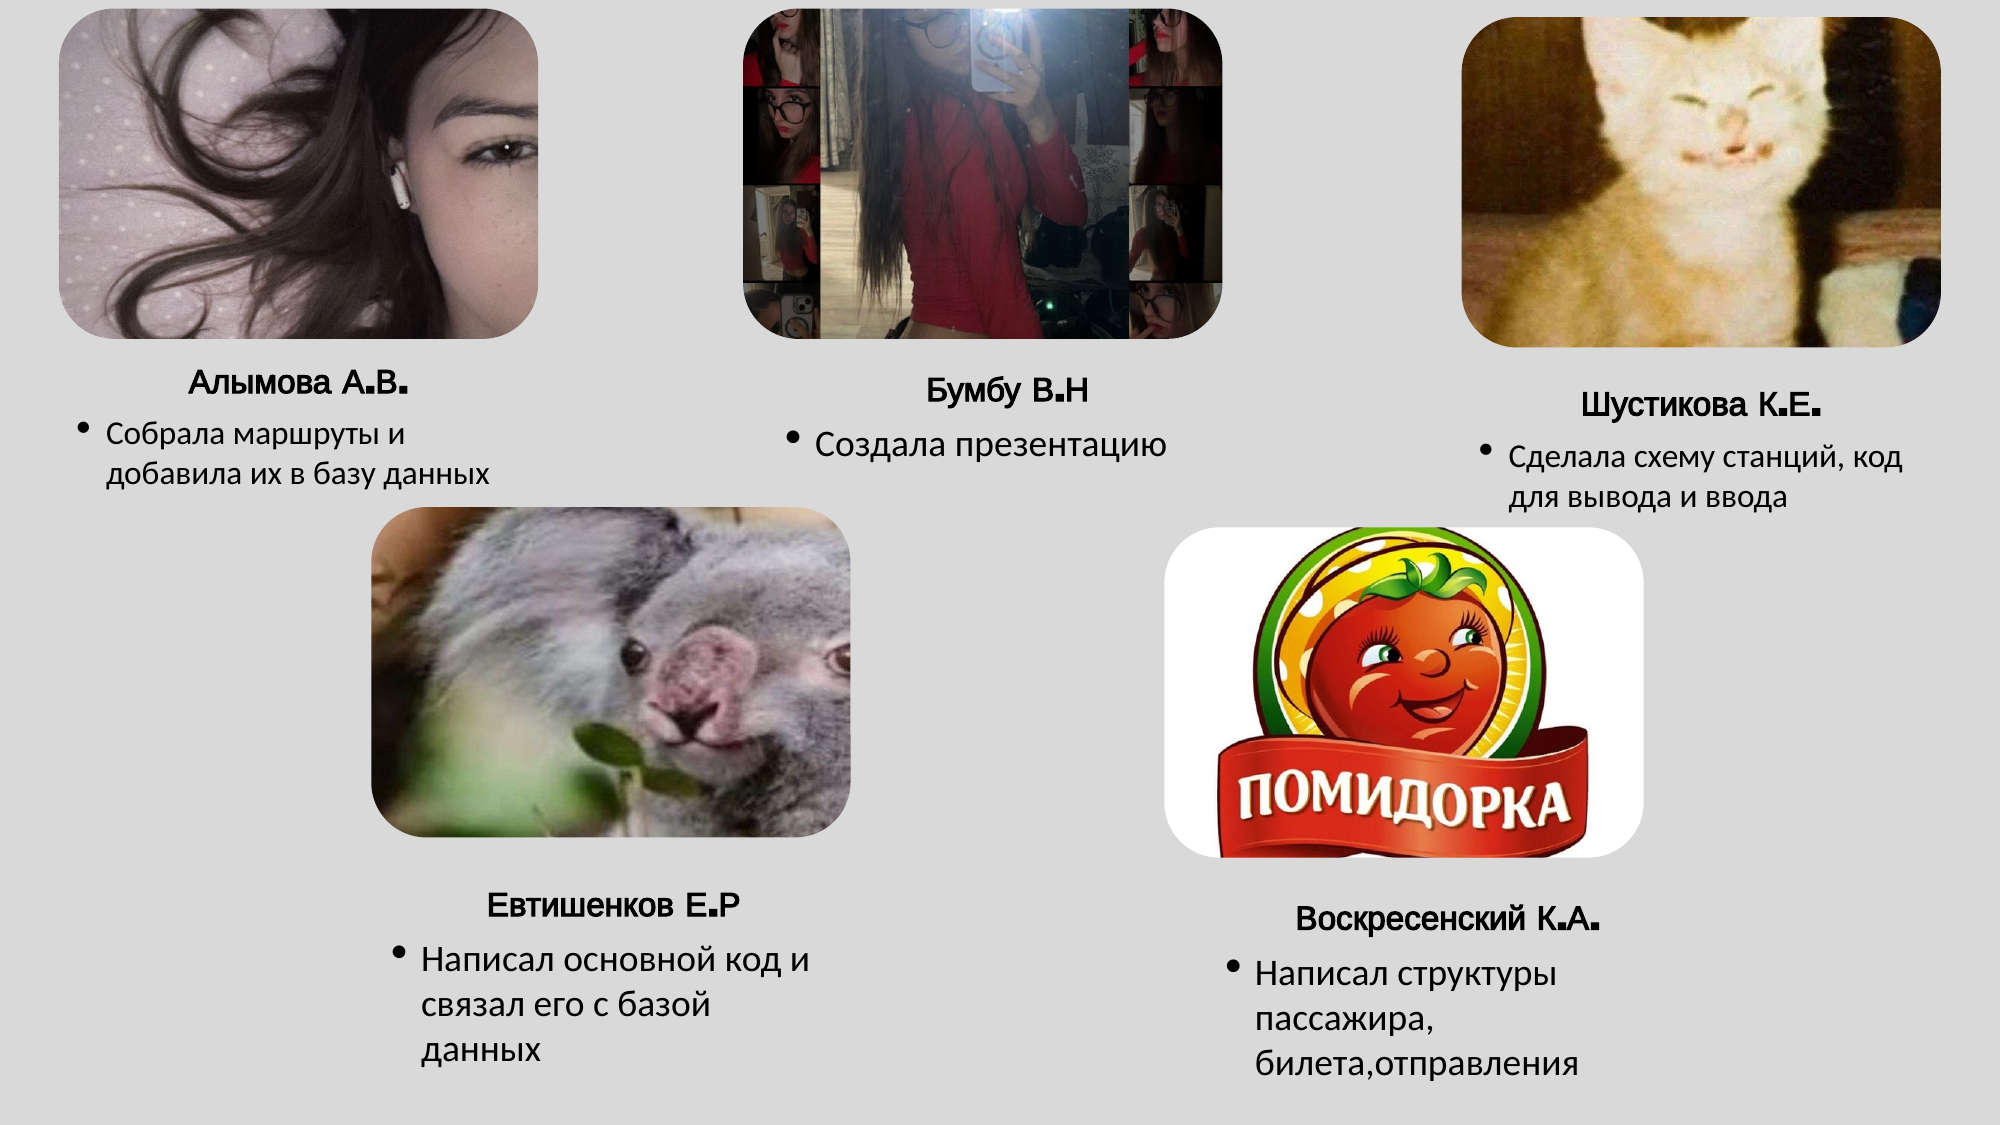

Алымова А.В.
Собрала маршруты и добавила их в базу данных
Бумбу В.Н
Создала презентацию
Шустикова К.Е.
Сделала схему станций, код для вывода и ввода

Евтишенков Е.Р
Написал основной код и связал его с базой данных
Воскресенский К.А.
Написал структуры пассажира, билета,отправления